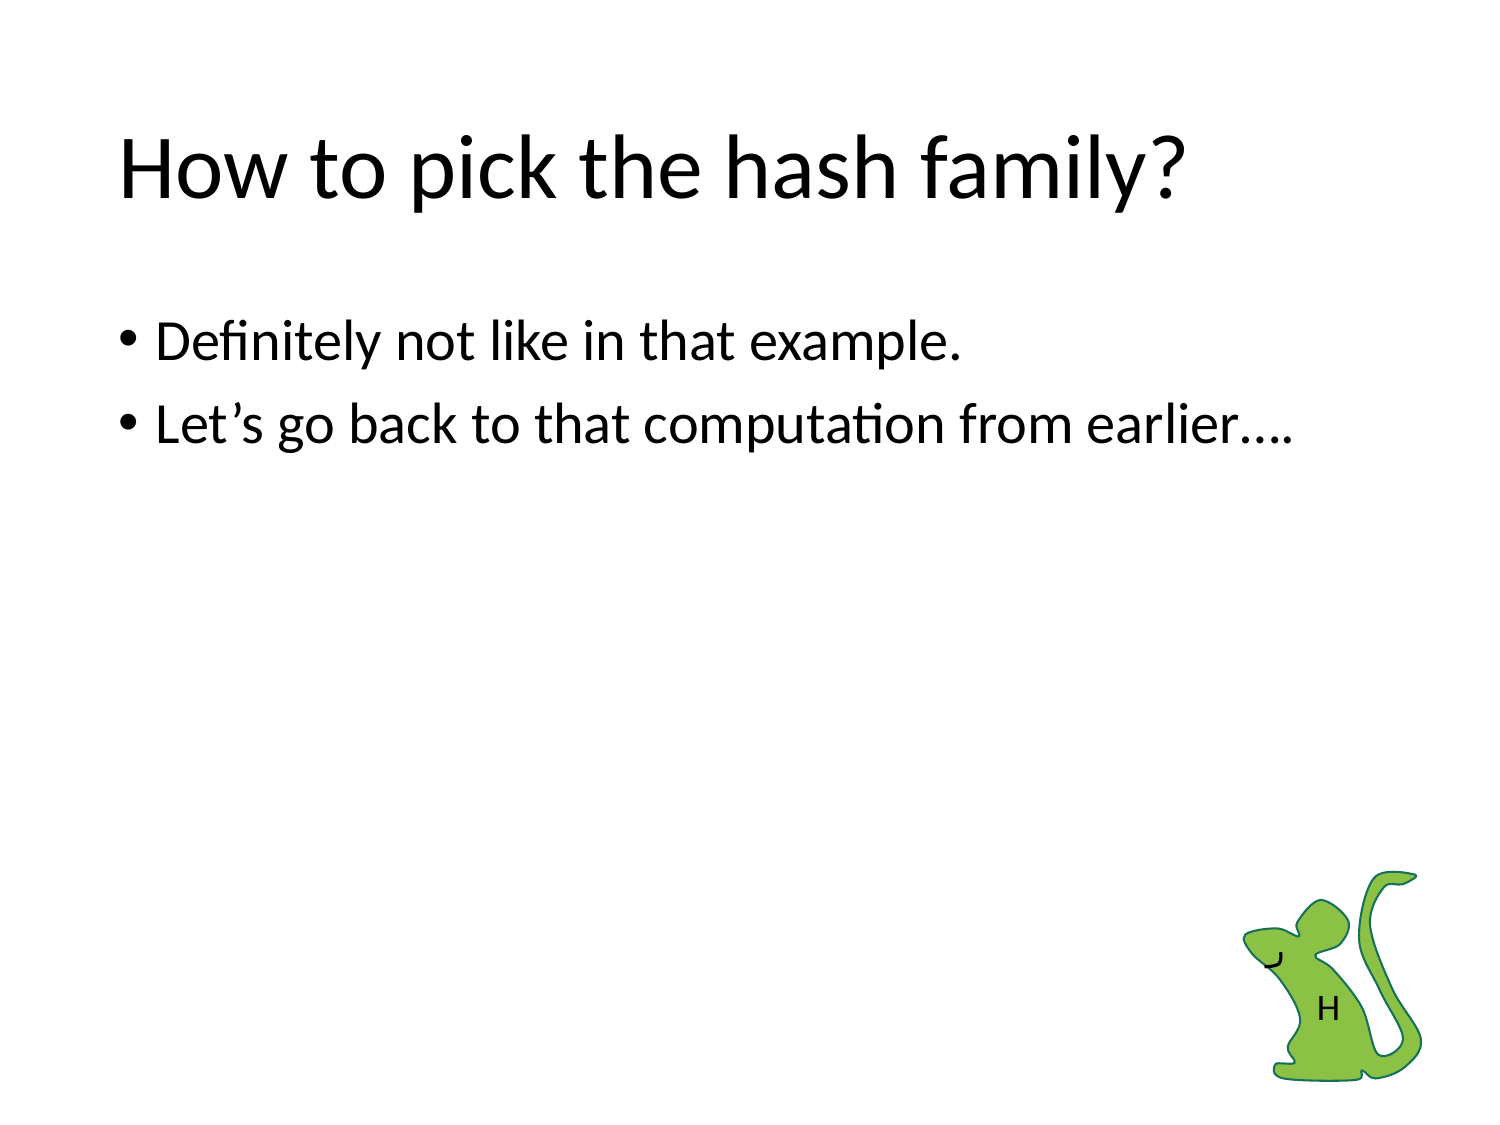

# How to pick the hash family?
Definitely not like in that example.
Let’s go back to that computation from earlier….

H